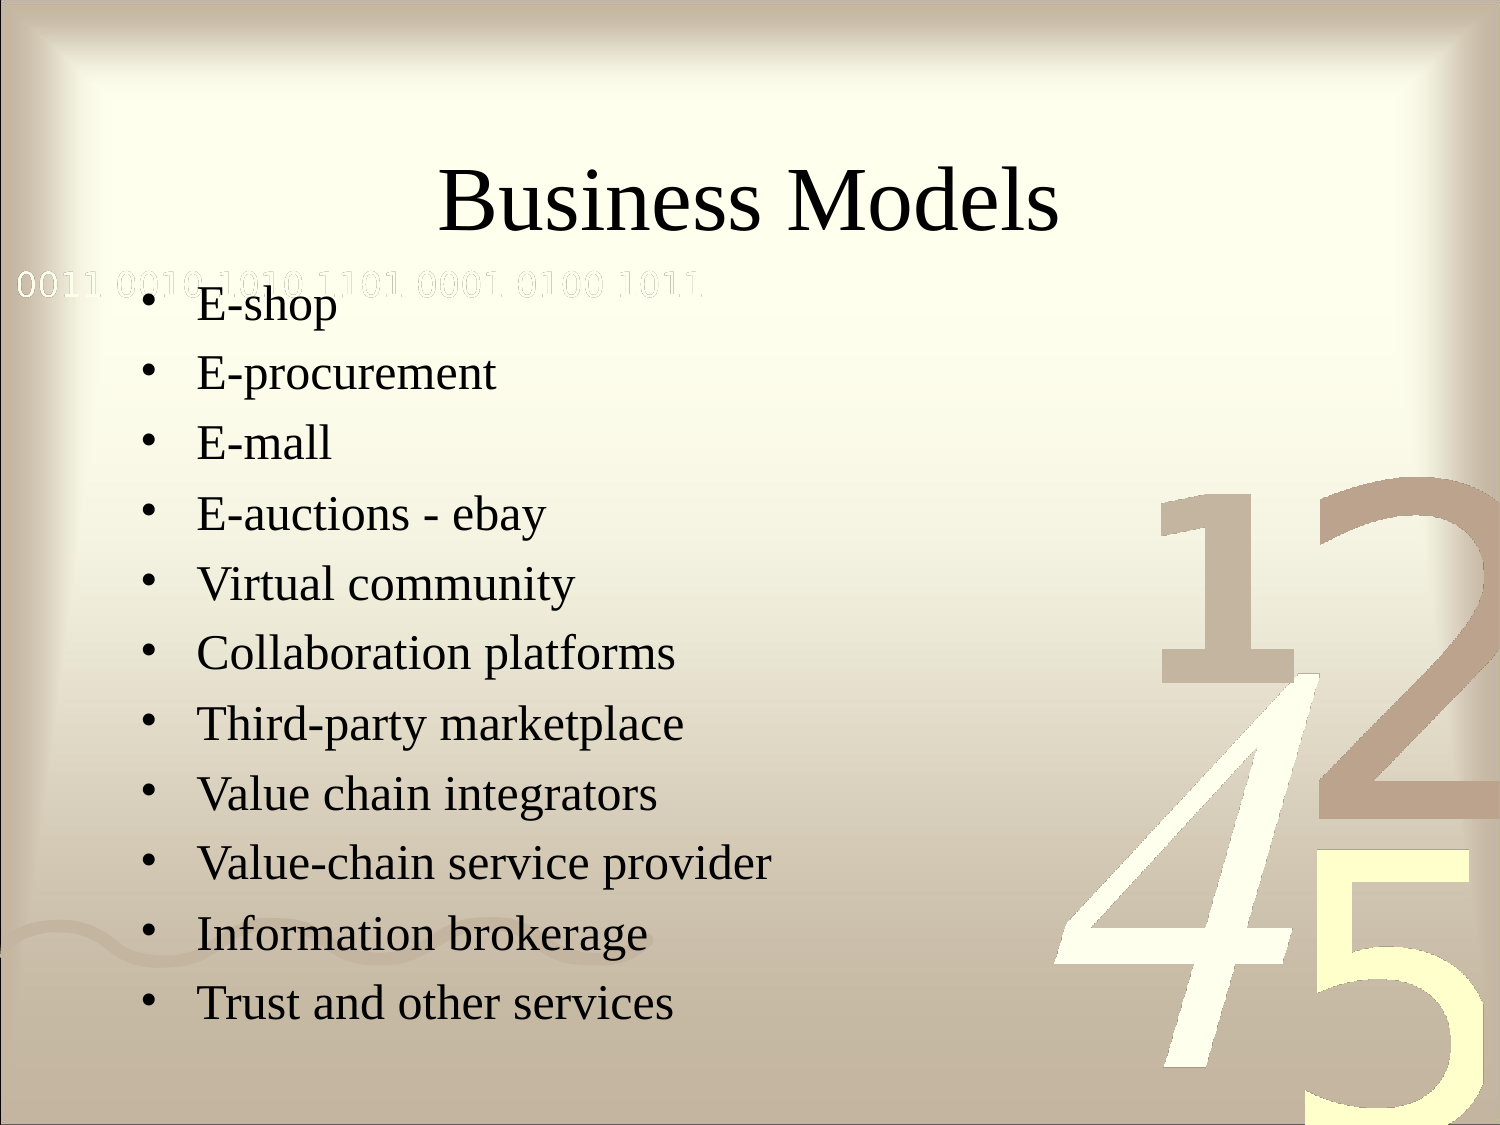

# Business Models
E-shop
E-procurement
E-mall
E-auctions - ebay
Virtual community
Collaboration platforms
Third-party marketplace
Value chain integrators
Value-chain service provider
Information brokerage
Trust and other services